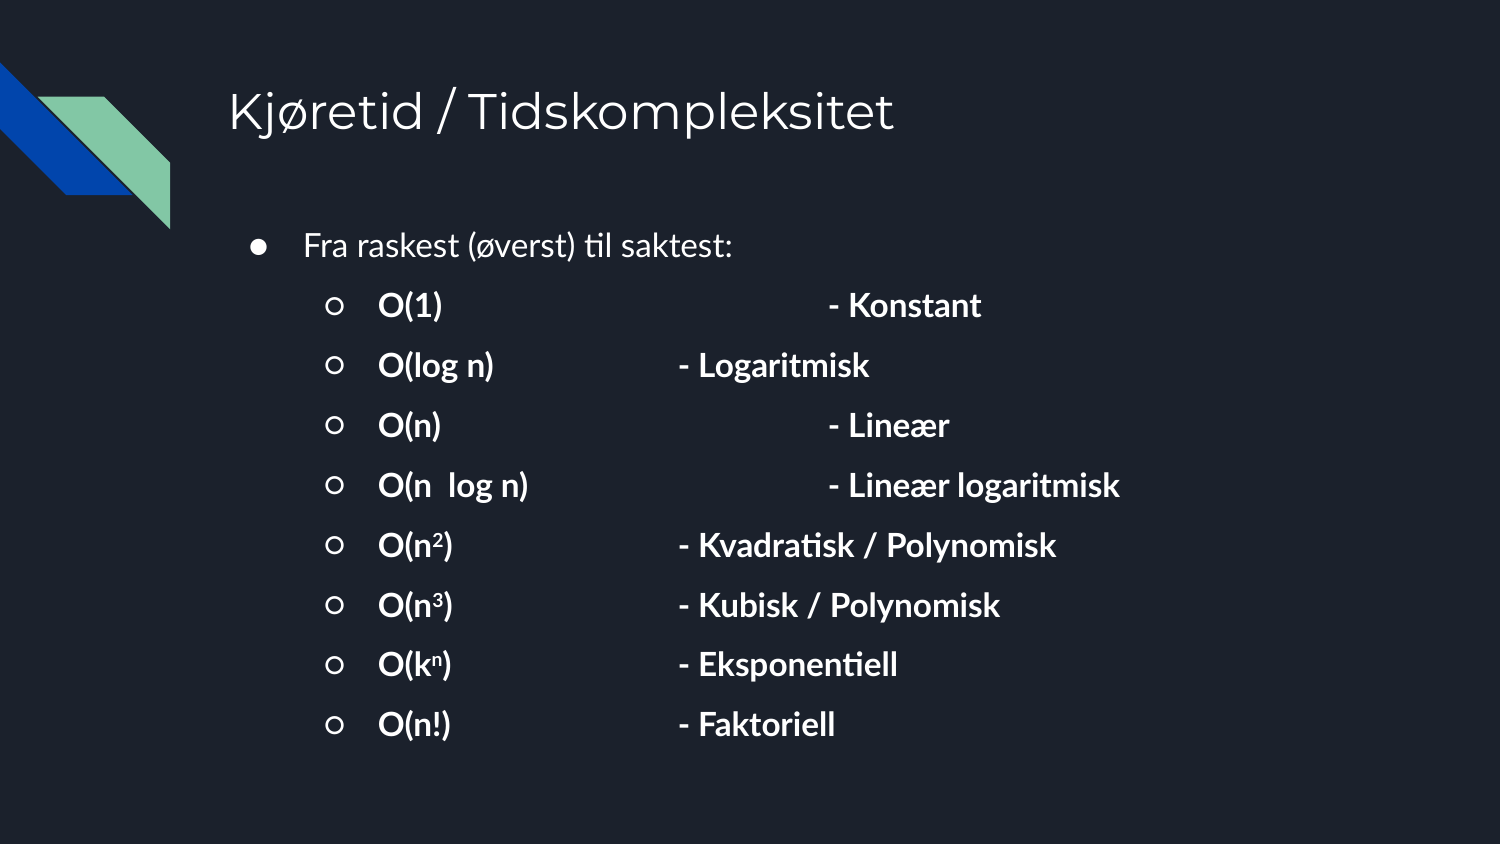

# Kjøretid / Tidskompleksitet
Fra raskest (øverst) til saktest:
O(1)			- Konstant
O(log n)		- Logaritmisk
O(n)			- Lineær
O(n  log n)		- Lineær logaritmisk
O(n2)		- Kvadratisk / Polynomisk
O(n3)		- Kubisk / Polynomisk
O(kn)		- Eksponentiell
O(n!)		- Faktoriell